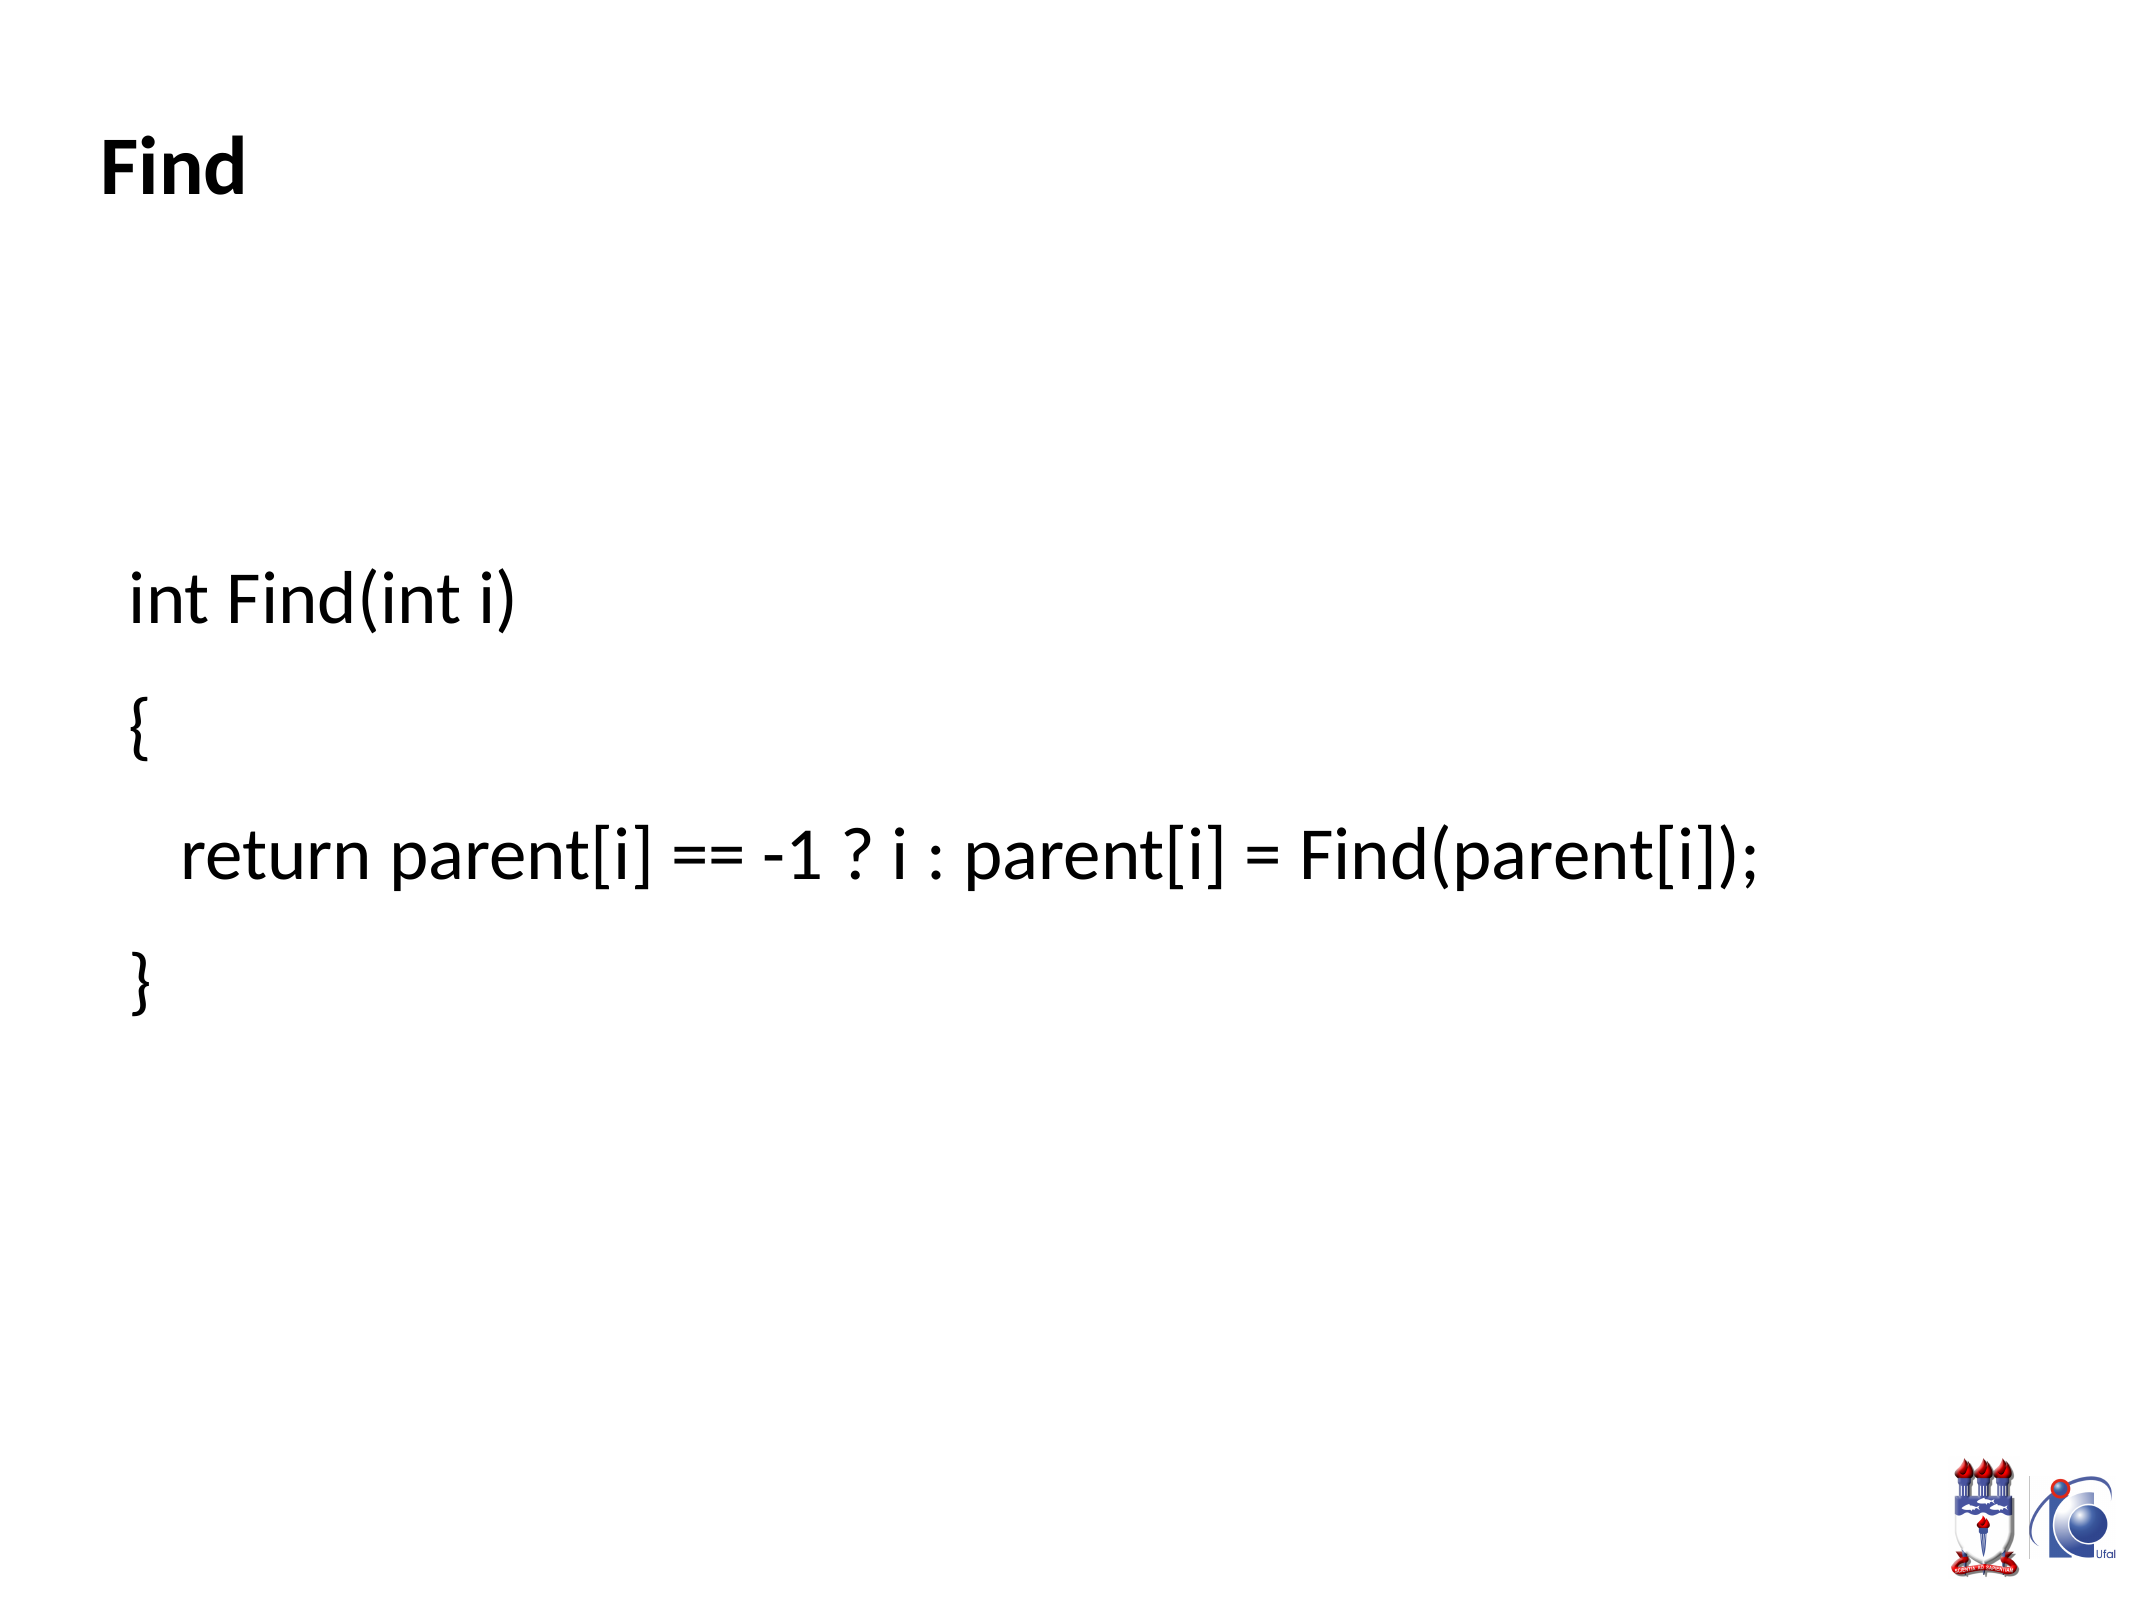

# Find

int Find(int i)
{
   return parent[i] == -1 ? i : parent[i] = Find(parent[i]);
}